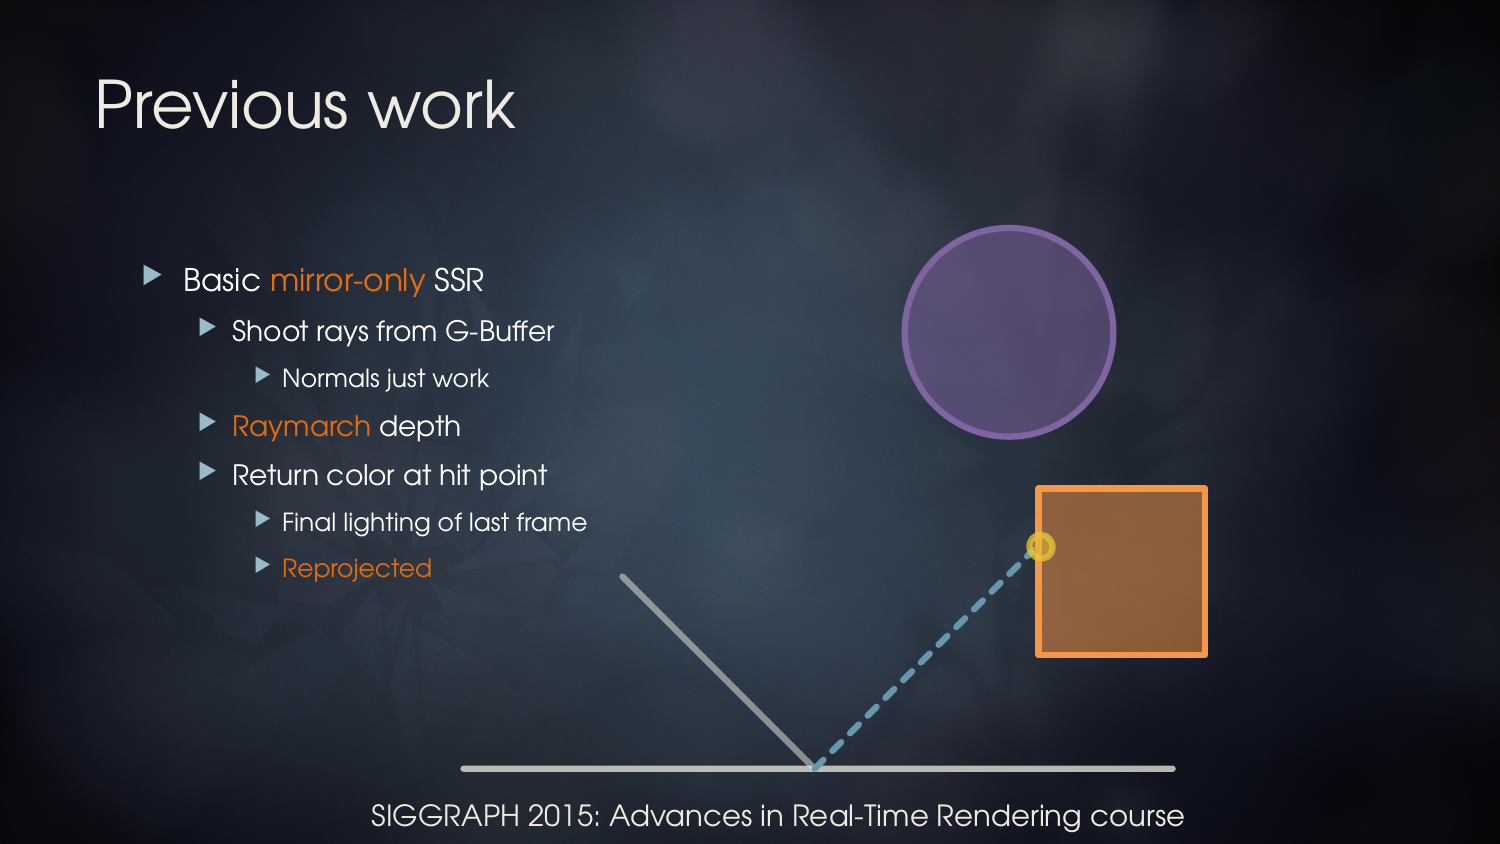

# Previous work

Basic mirror-only SSR
Shoot rays from G-Buffer
Normals just work
Raymarch depth
Return color at hit point
Final lighting of last frame
Reprojected